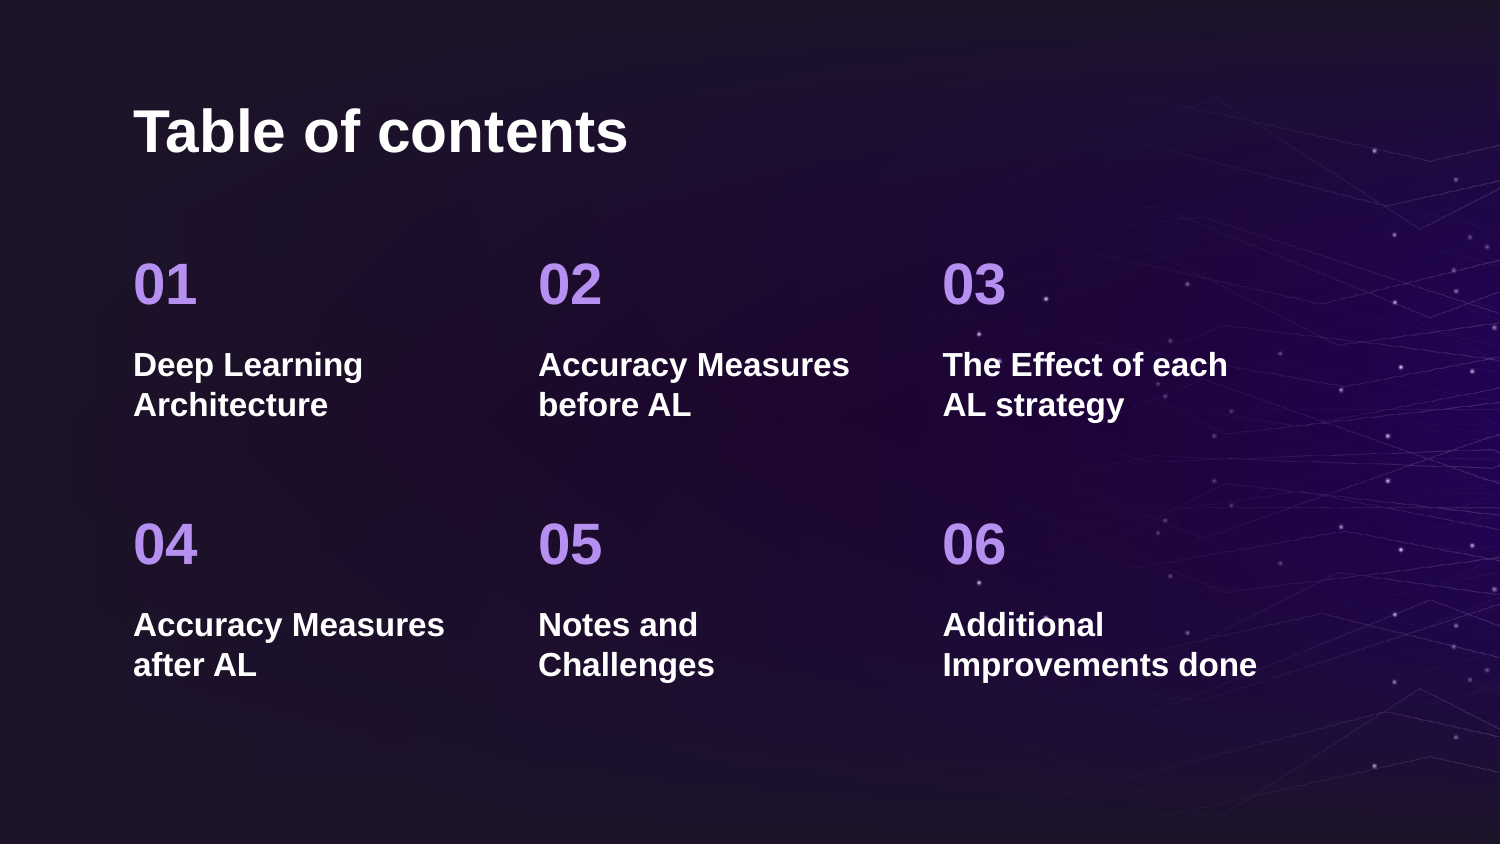

# Table of contents
01
02
03
Deep Learning Architecture
Accuracy Measures before AL
The Effect of each AL strategy
05
06
04
Accuracy Measures after AL
Notes and Challenges
Additional Improvements done